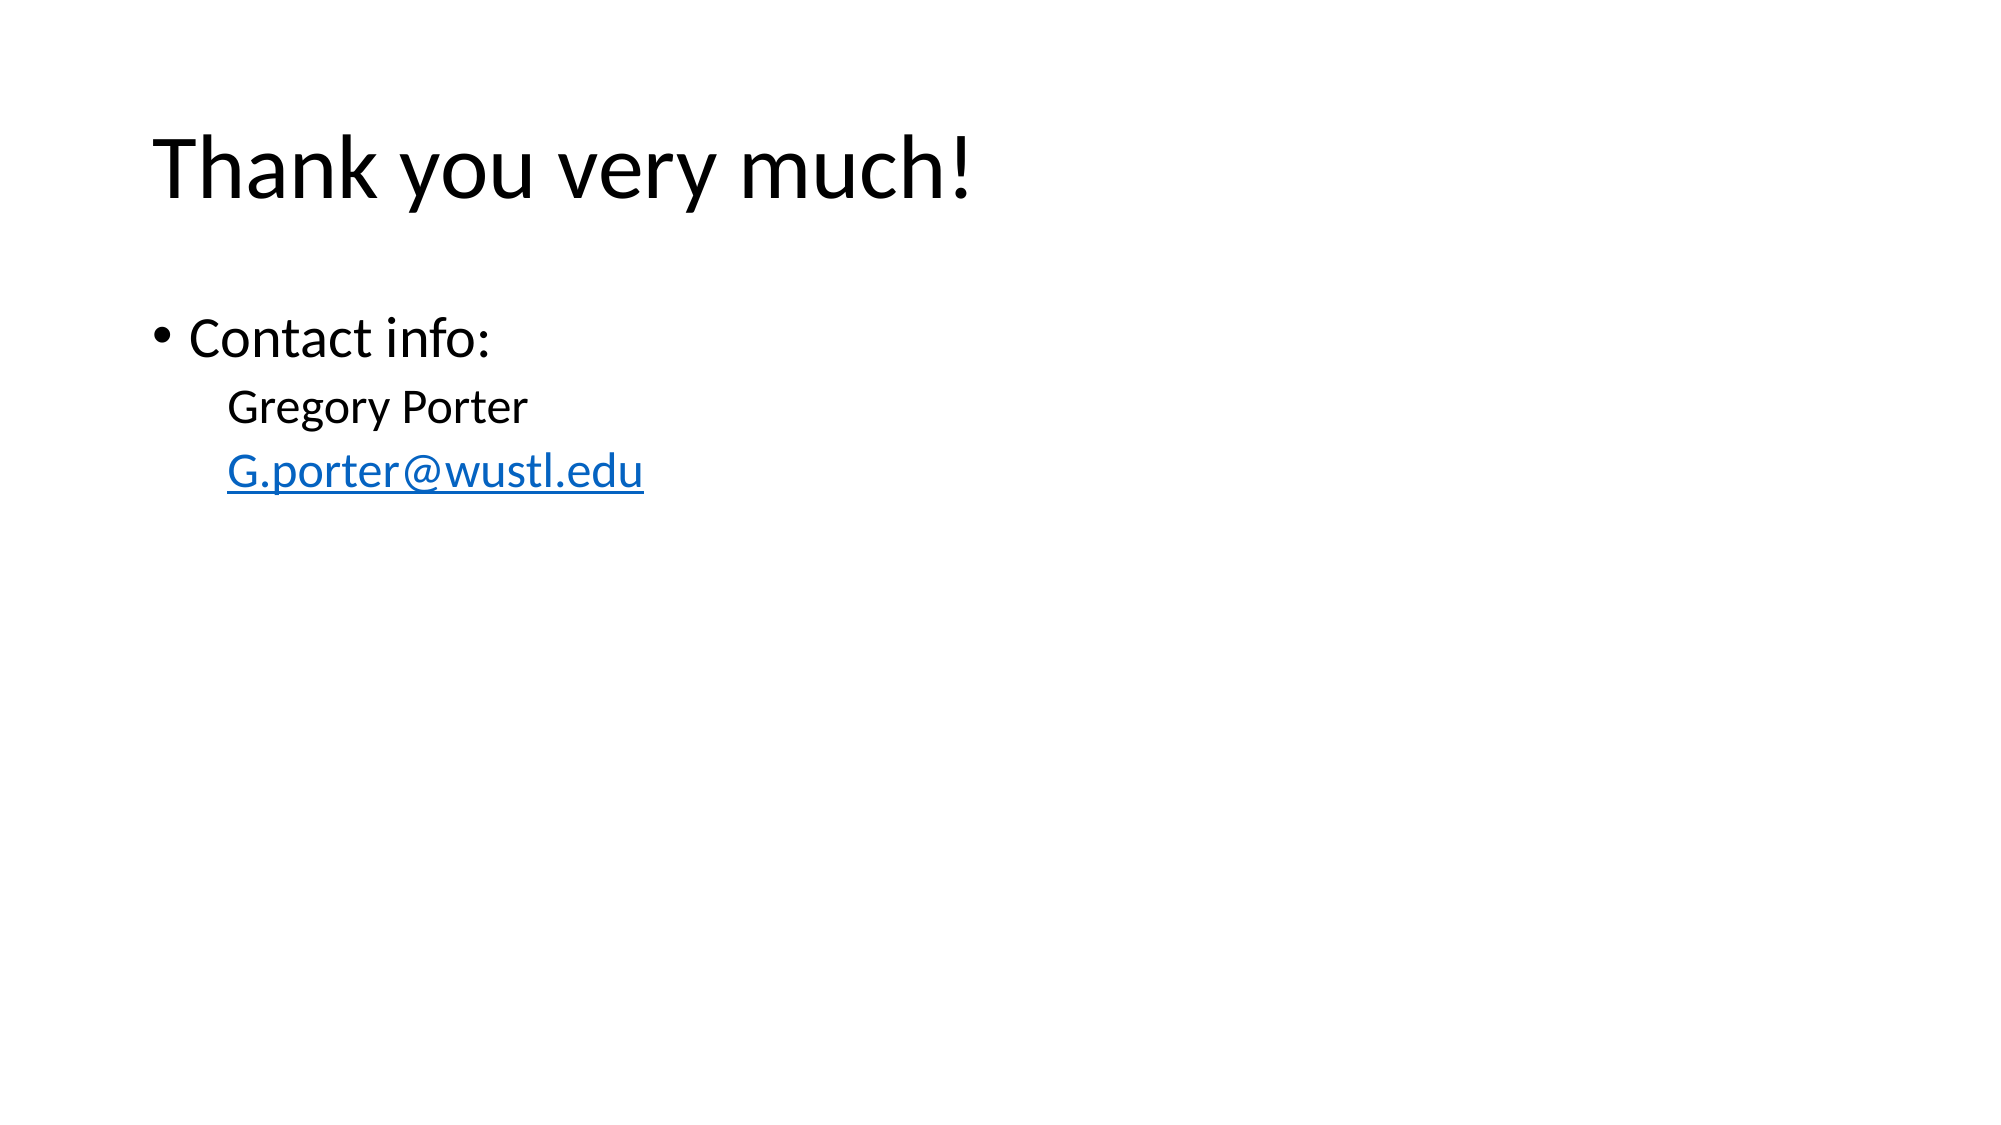

# Thank you very much!
Contact info:
Gregory Porter
G.porter@wustl.edu